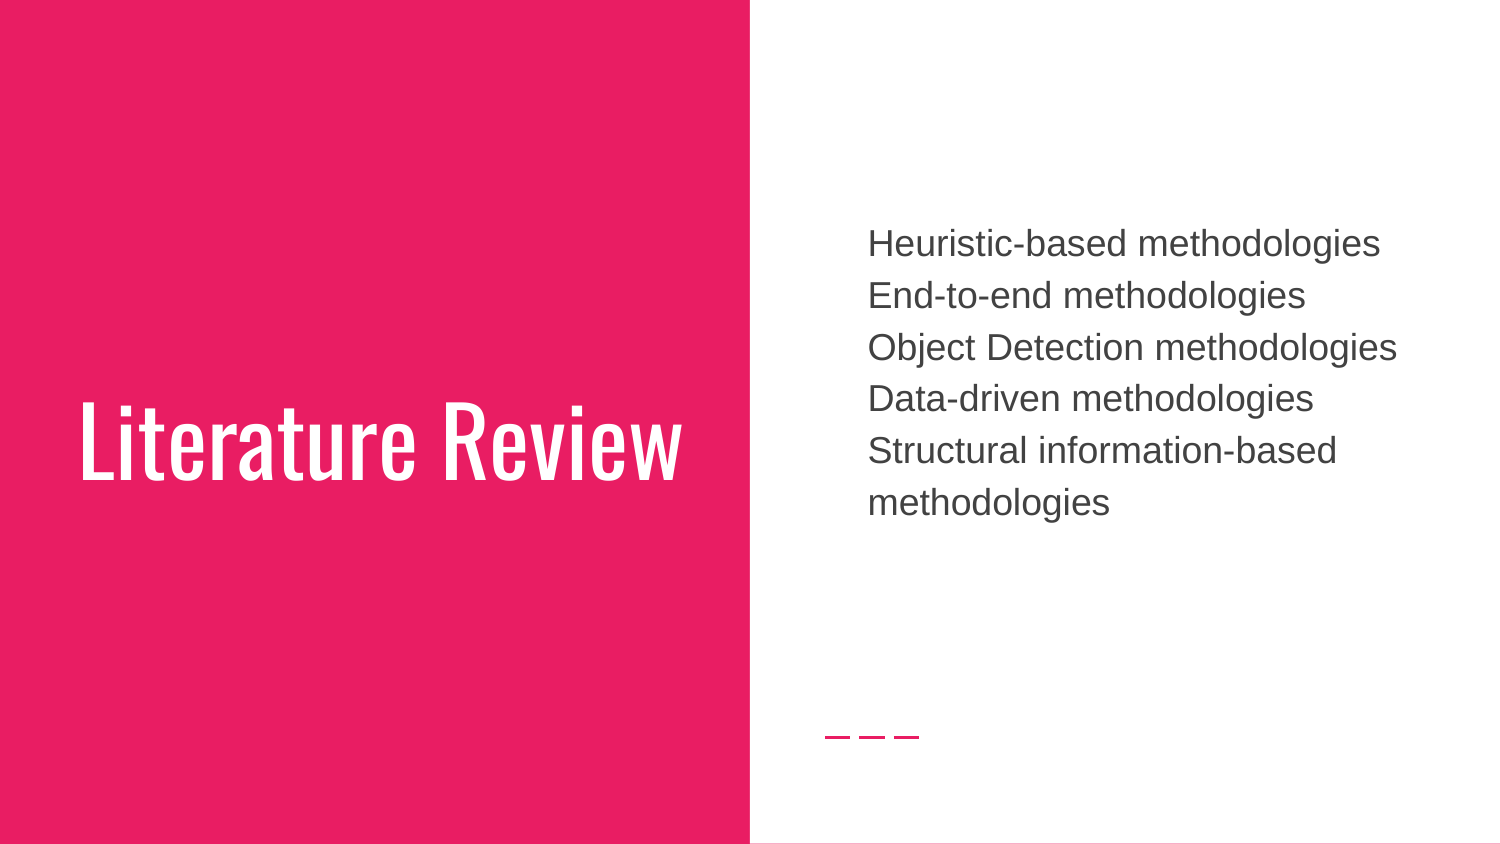

Heuristic-based methodologies
End-to-end methodologies
Object Detection methodologies
Data-driven methodologies
Structural information-based methodologies

# Literature Review